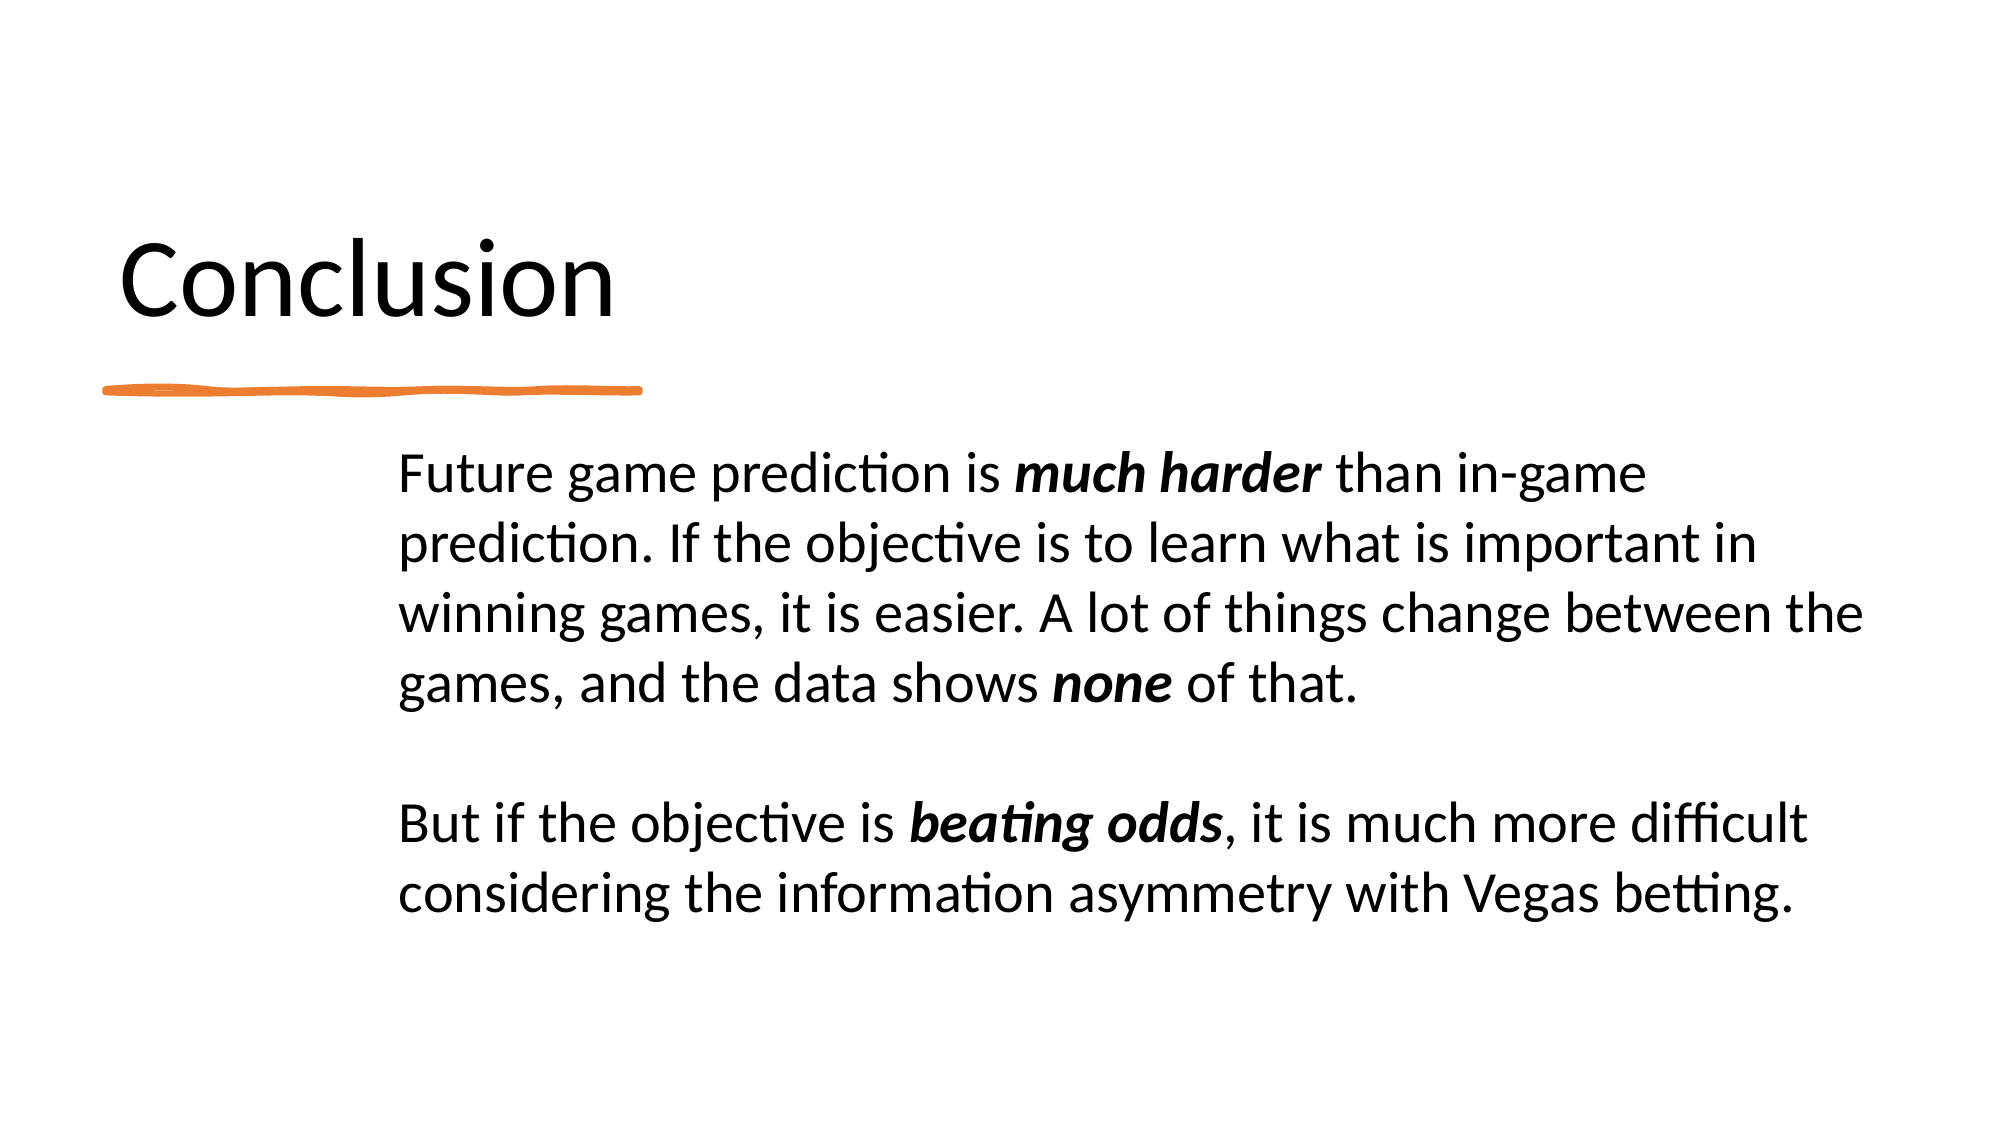

# Conclusion

Future game prediction is much harder than in-game prediction. If the objective is to learn what is important in winning games, it is easier. A lot of things change between the games, and the data shows none of that.

But if the objective is beating odds, it is much more difficult considering the information asymmetry with Vegas betting.